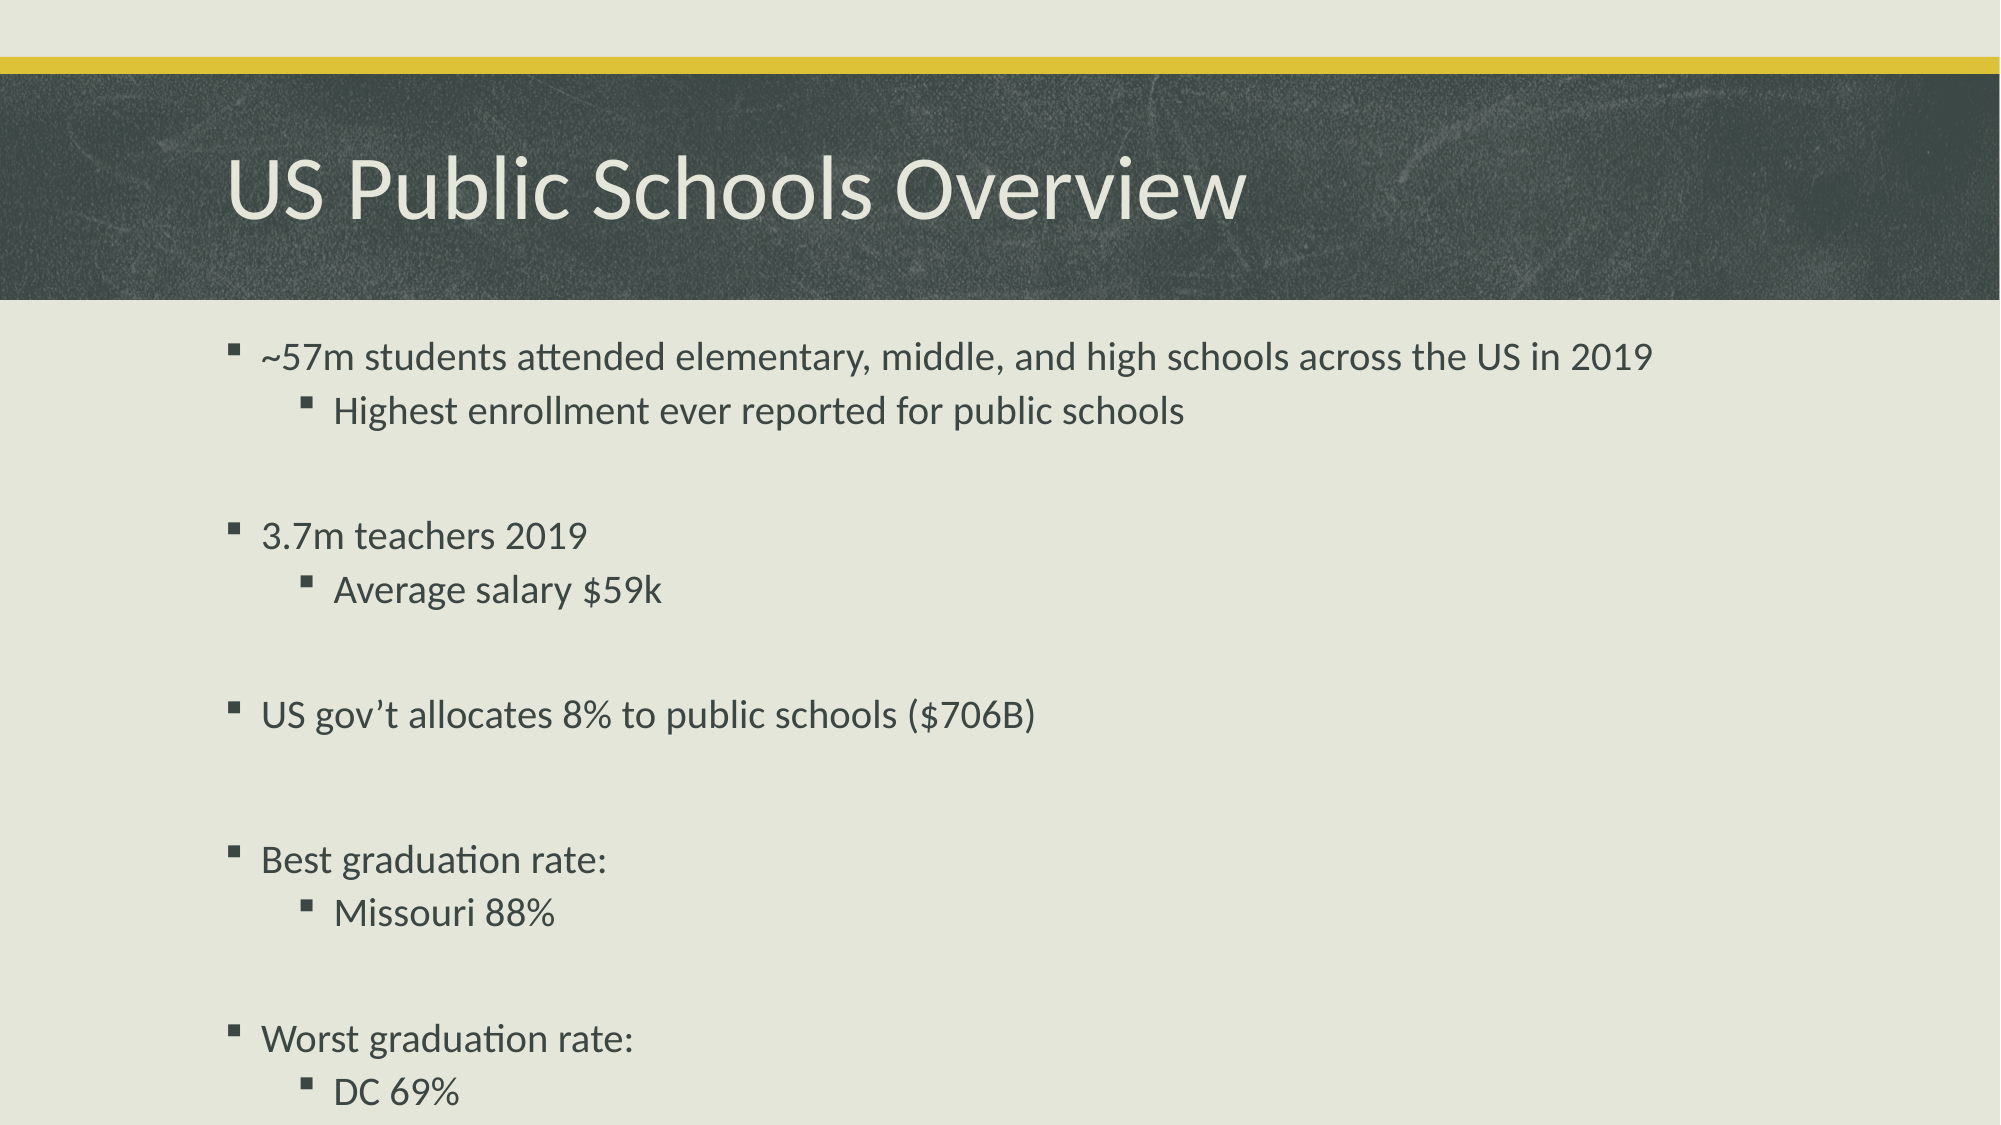

# US Public Schools Overview
~57m students attended elementary, middle, and high schools across the US in 2019
Highest enrollment ever reported for public schools

3.7m teachers 2019
Average salary $59k

US gov’t allocates 8% to public schools ($706B)

Best graduation rate:
Missouri 88%

Worst graduation rate:
DC 69%